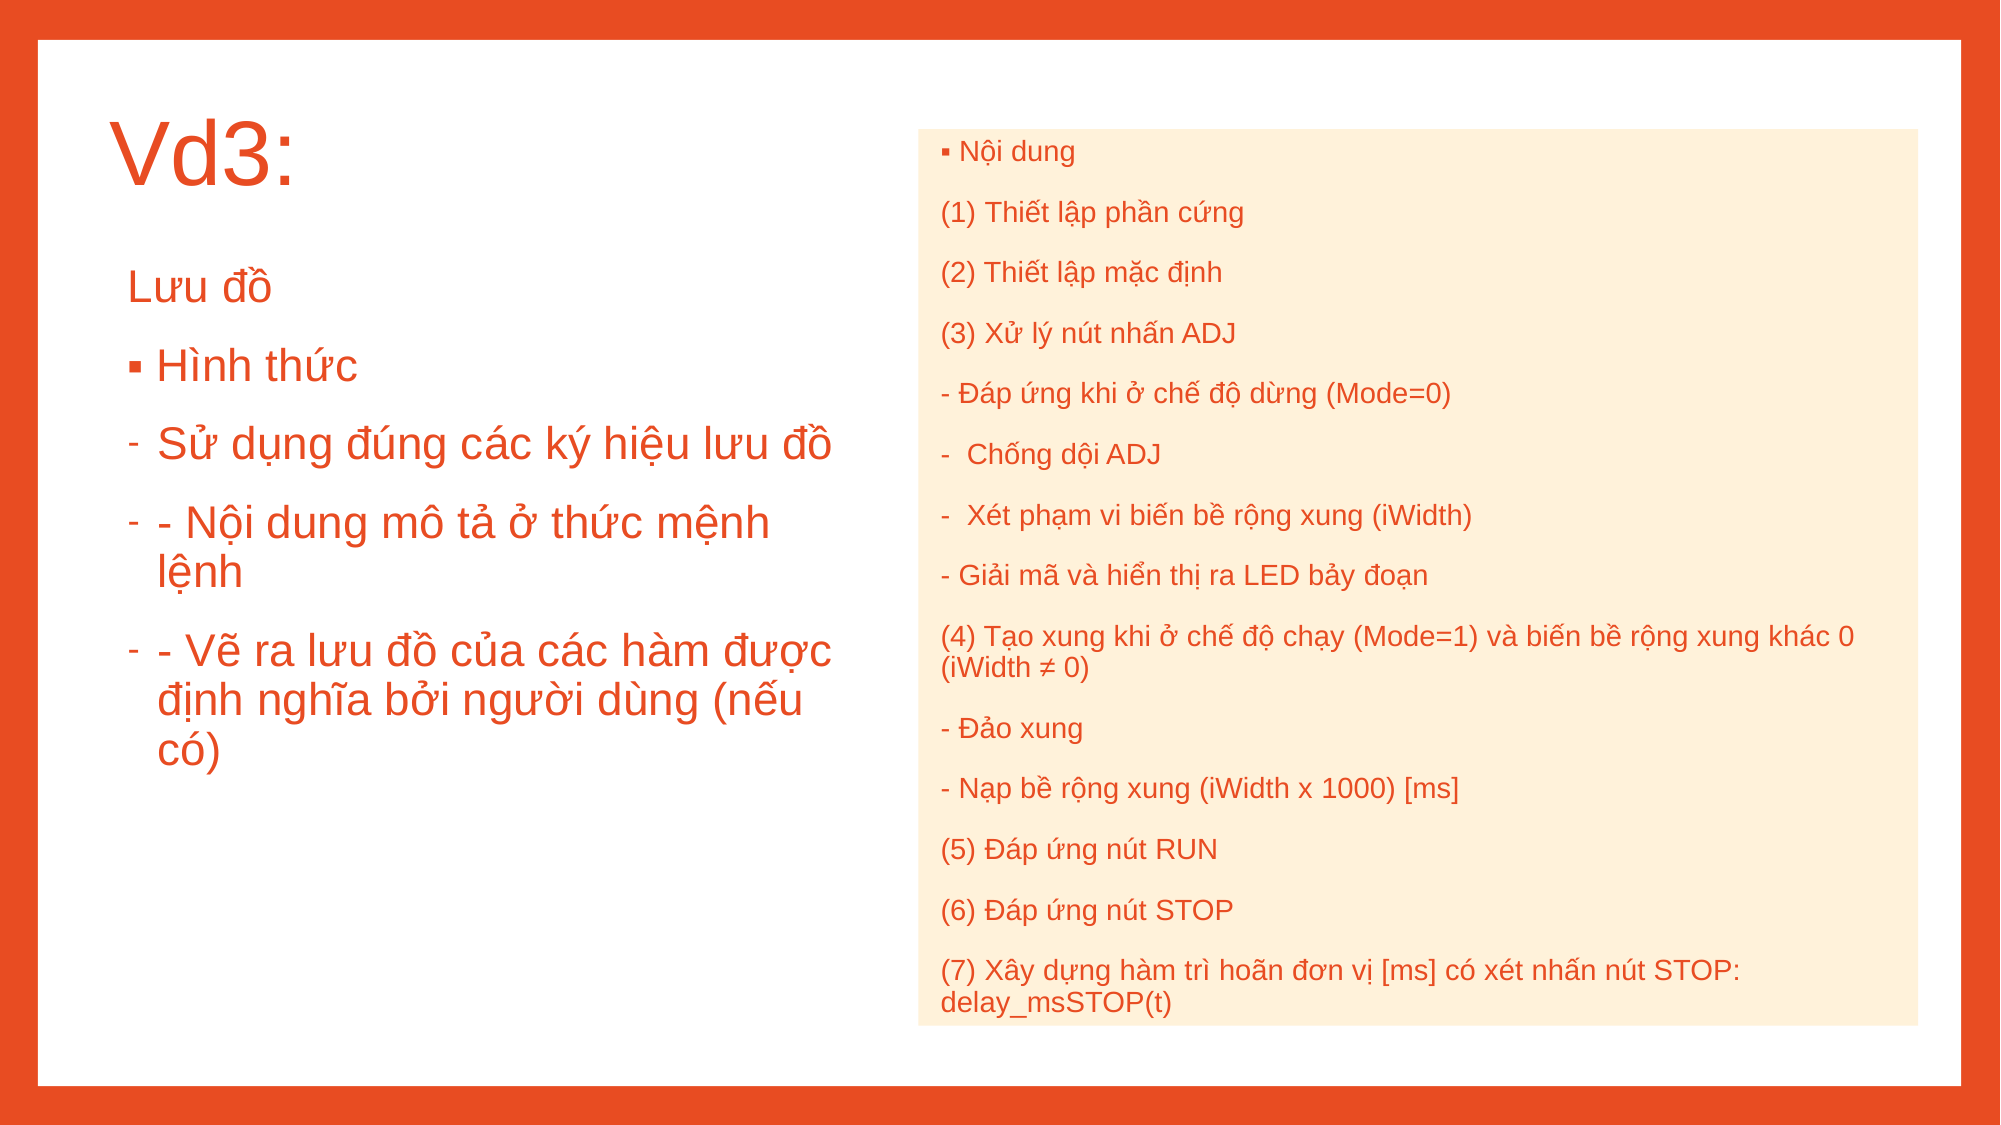

# Vd3:
▪ Nội dung
(1) Thiết lập phần cứng
(2) Thiết lập mặc định
(3) Xử lý nút nhấn ADJ
- Đáp ứng khi ở chế độ dừng (Mode=0)
-  Chống dội ADJ
-  Xét phạm vi biến bề rộng xung (iWidth)
- Giải mã và hiển thị ra LED bảy đoạn
(4) Tạo xung khi ở chế độ chạy (Mode=1) và biến bề rộng xung khác 0 (iWidth ≠ 0)
- Đảo xung
- Nạp bề rộng xung (iWidth x 1000) [ms]
(5) Đáp ứng nút RUN
(6) Đáp ứng nút STOP
(7) Xây dựng hàm trì hoãn đơn vị [ms] có xét nhấn nút STOP: delay_msSTOP(t)
Lưu đồ
▪ Hình thức
Sử dụng đúng các ký hiệu lưu đồ
- Nội dung mô tả ở thức mệnh lệnh
- Vẽ ra lưu đồ của các hàm được định nghĩa bởi người dùng (nếu có)